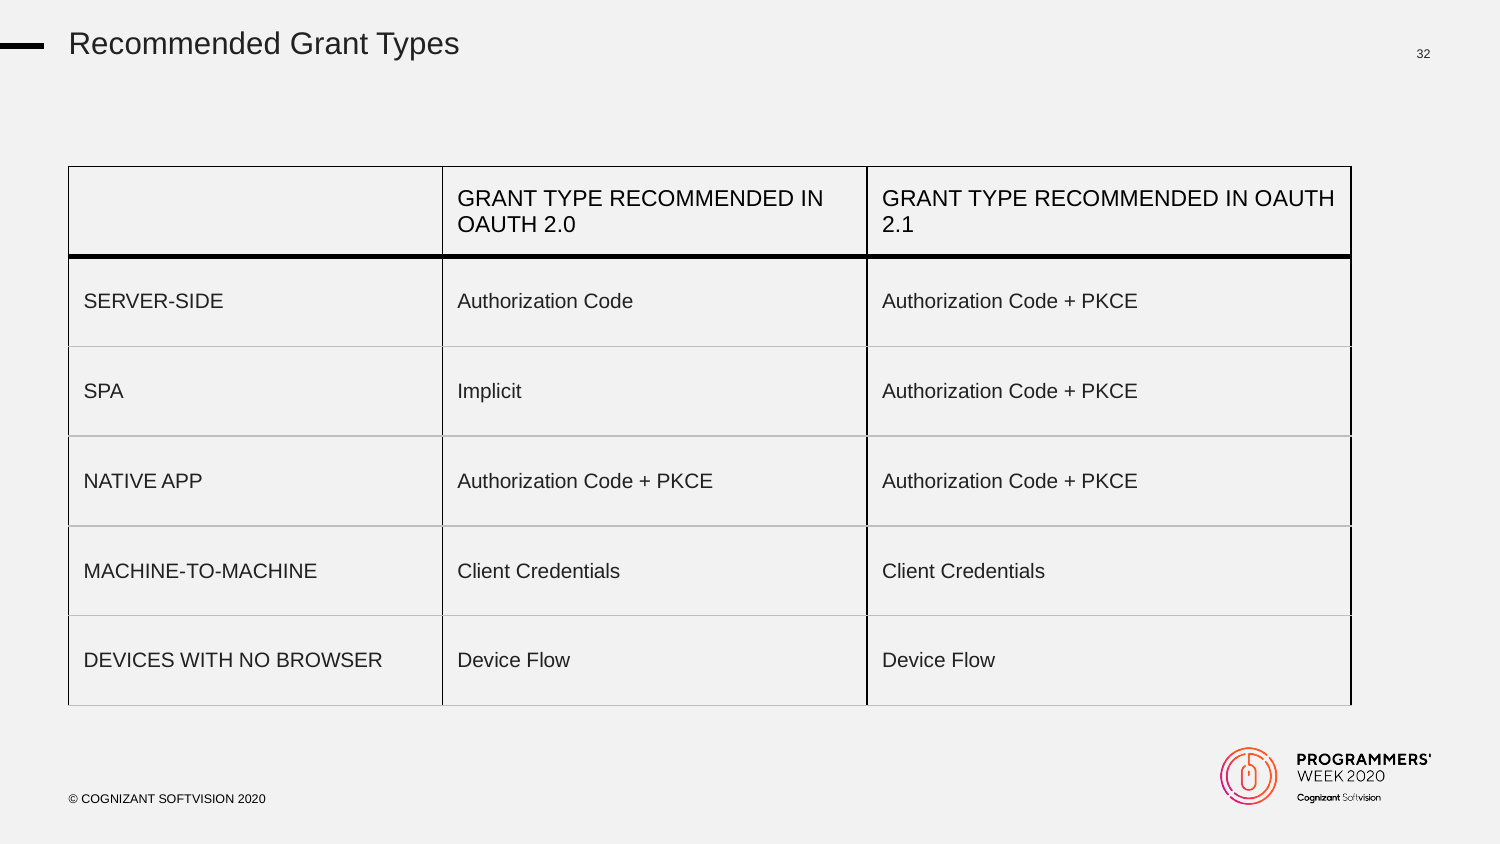

Recommended Grant Types

|  | GRANT TYPE RECOMMENDED IN OAUTH 2.0 | GRANT TYPE RECOMMENDED IN OAUTH 2.1 |
| --- | --- | --- |
| SERVER-SIDE | Authorization Code | Authorization Code + PKCE |
| SPA | Implicit | Authorization Code + PKCE |
| NATIVE APP | Authorization Code + PKCE | Authorization Code + PKCE |
| MACHINE-TO-MACHINE | Client Credentials | Client Credentials |
| DEVICES WITH NO BROWSER | Device Flow | Device Flow |